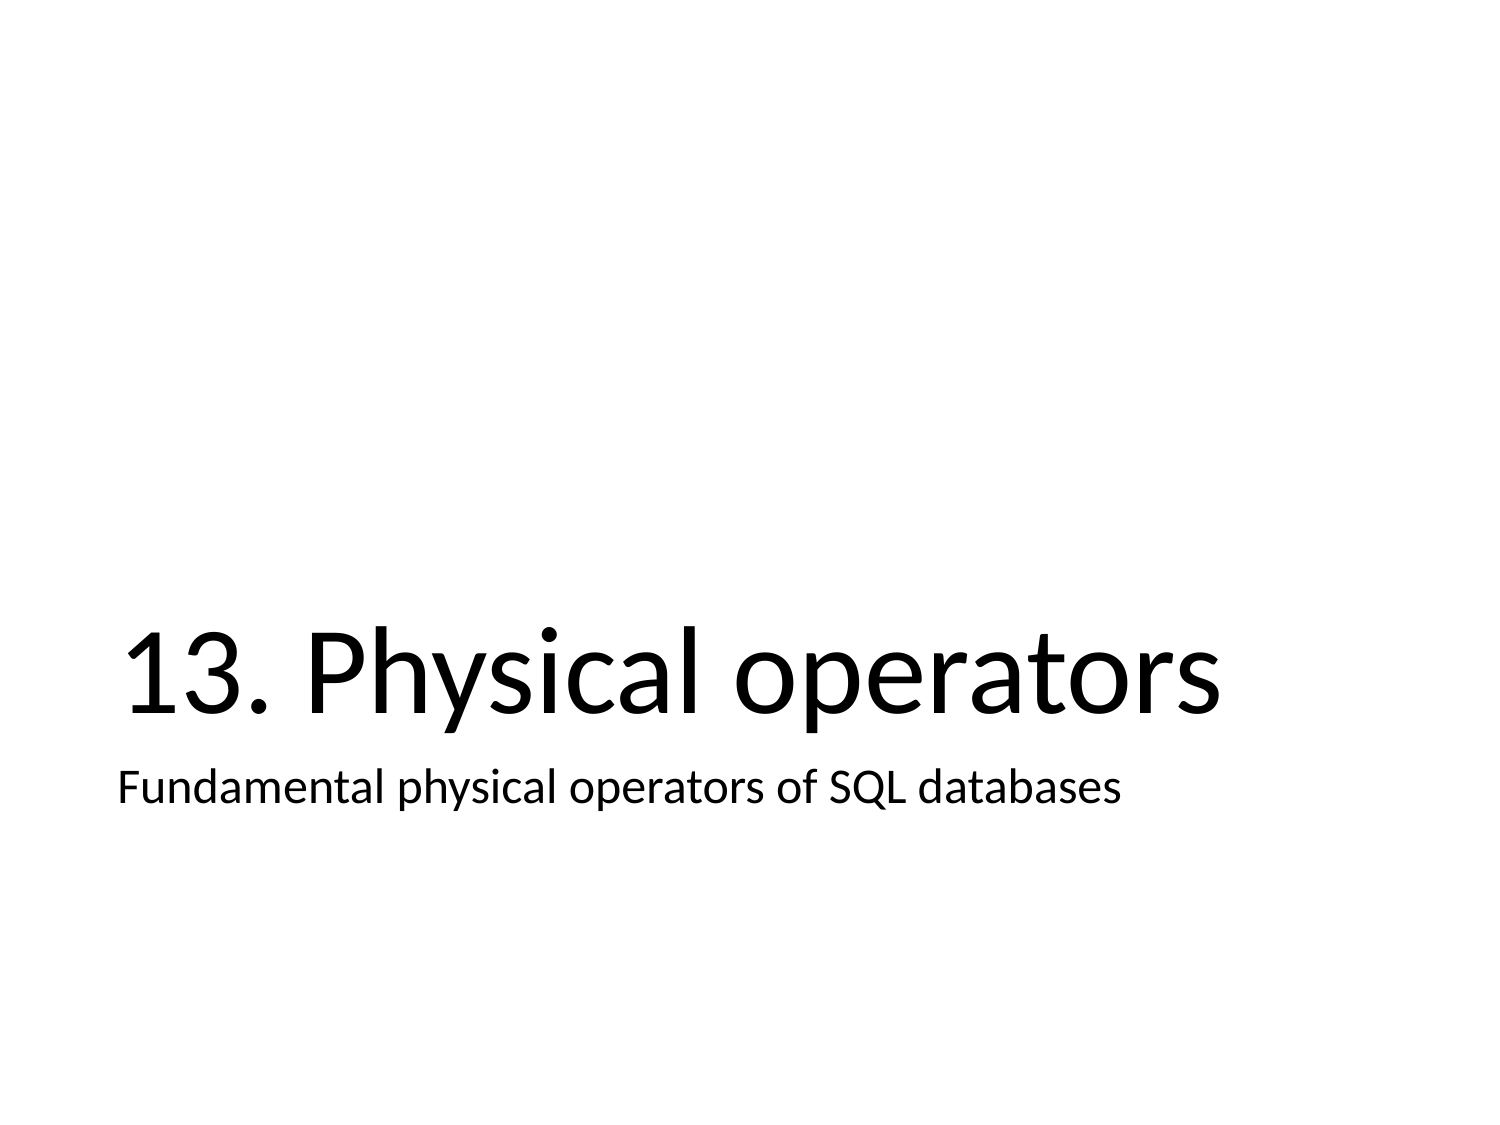

# 13. Physical operators
Fundamental physical operators of SQL databases